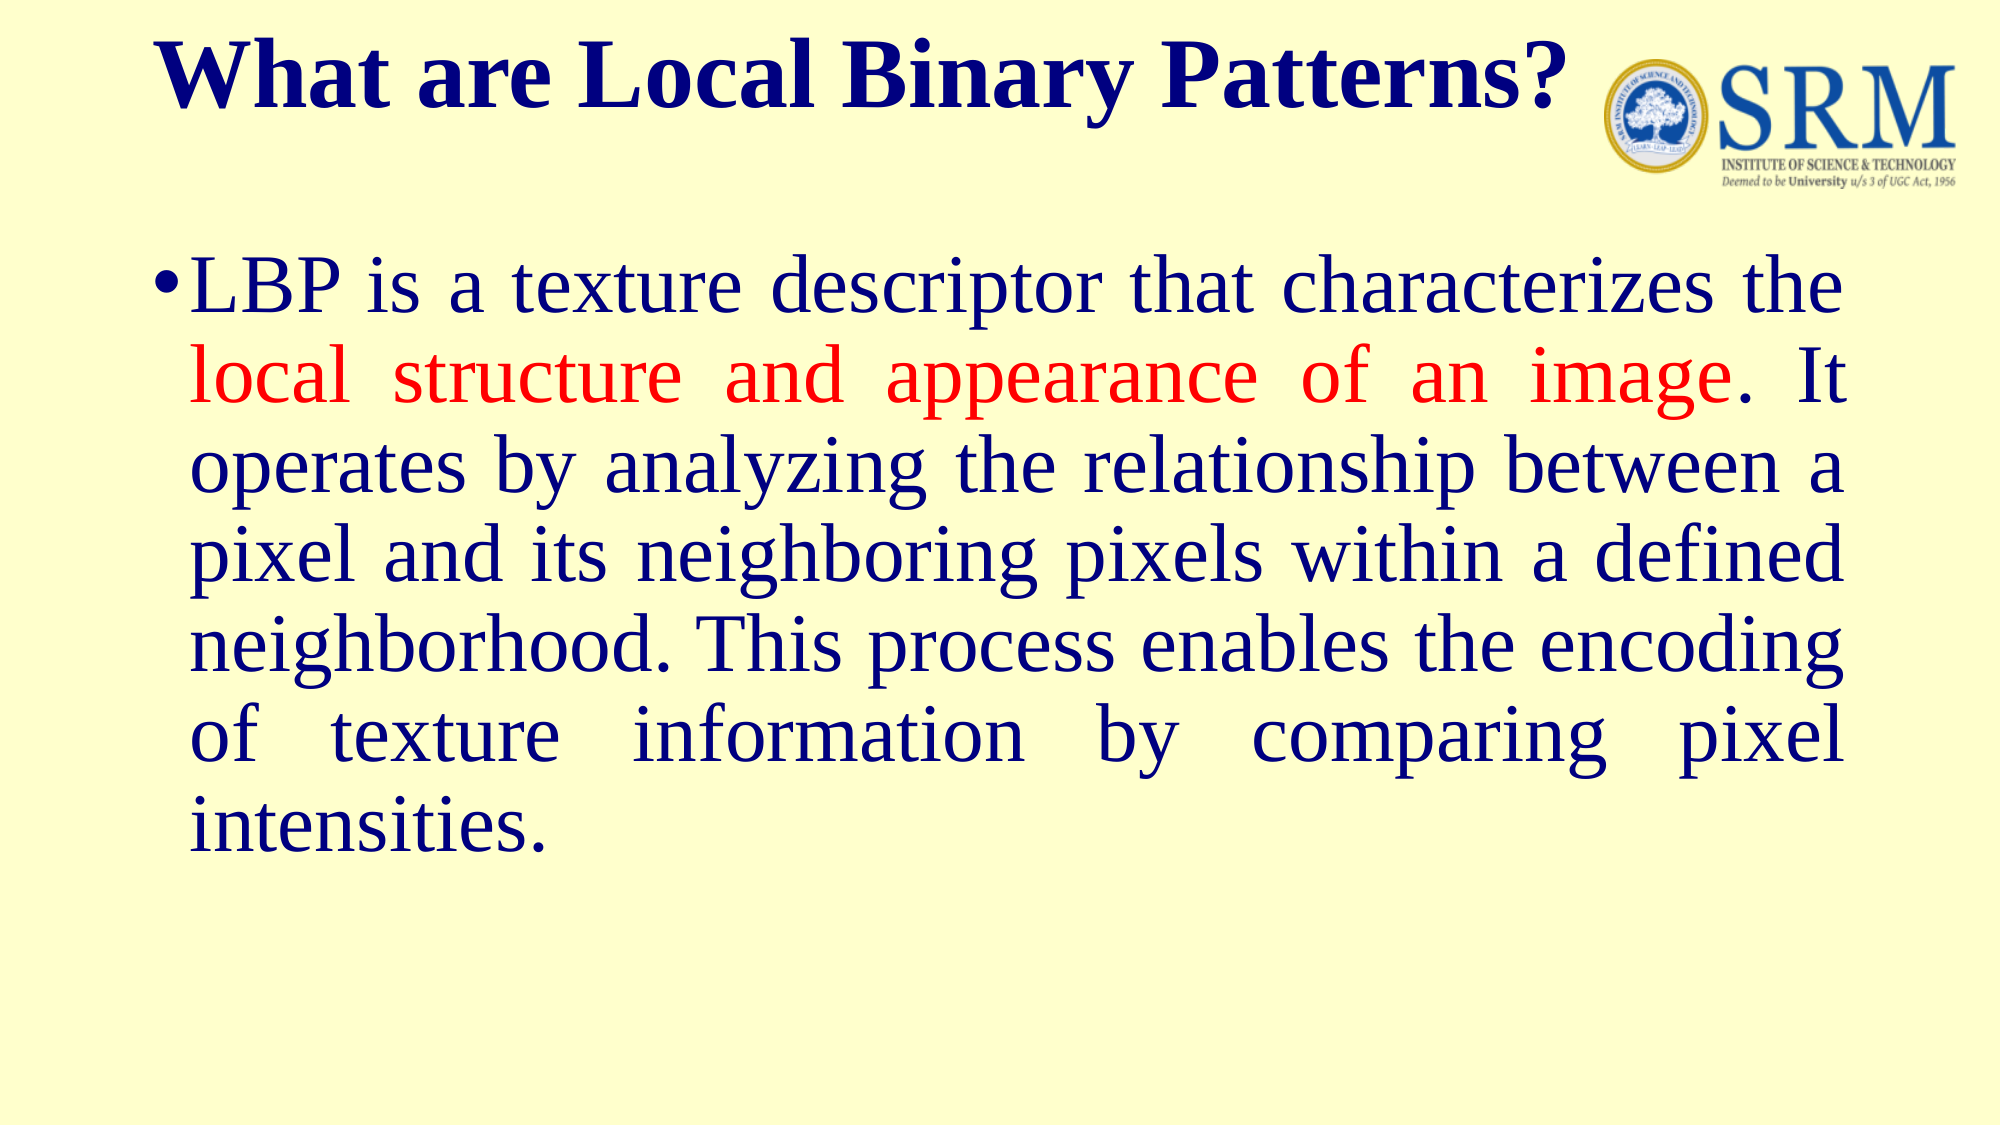

# What are Local Binary Patterns?
LBP is a texture descriptor that characterizes the local structure and appearance of an image. It operates by analyzing the relationship between a pixel and its neighboring pixels within a defined neighborhood. This process enables the encoding of texture information by comparing pixel intensities.